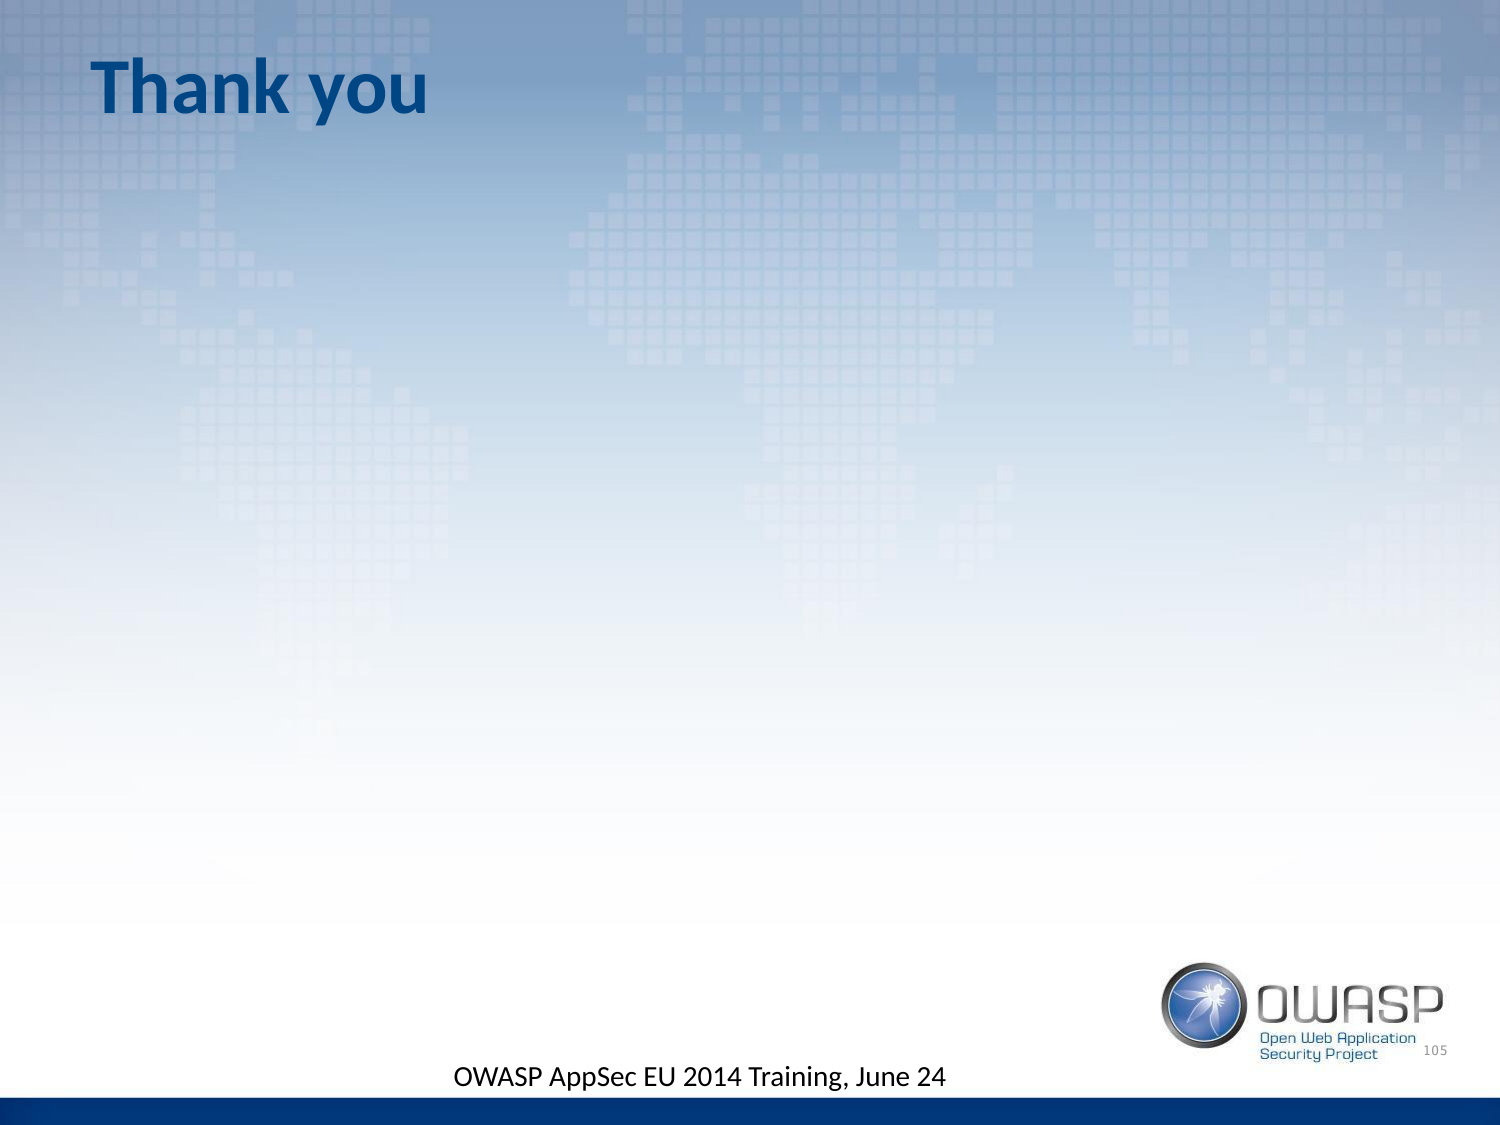

# Thank you

105
OWASP AppSec EU 2014 Training, June 24